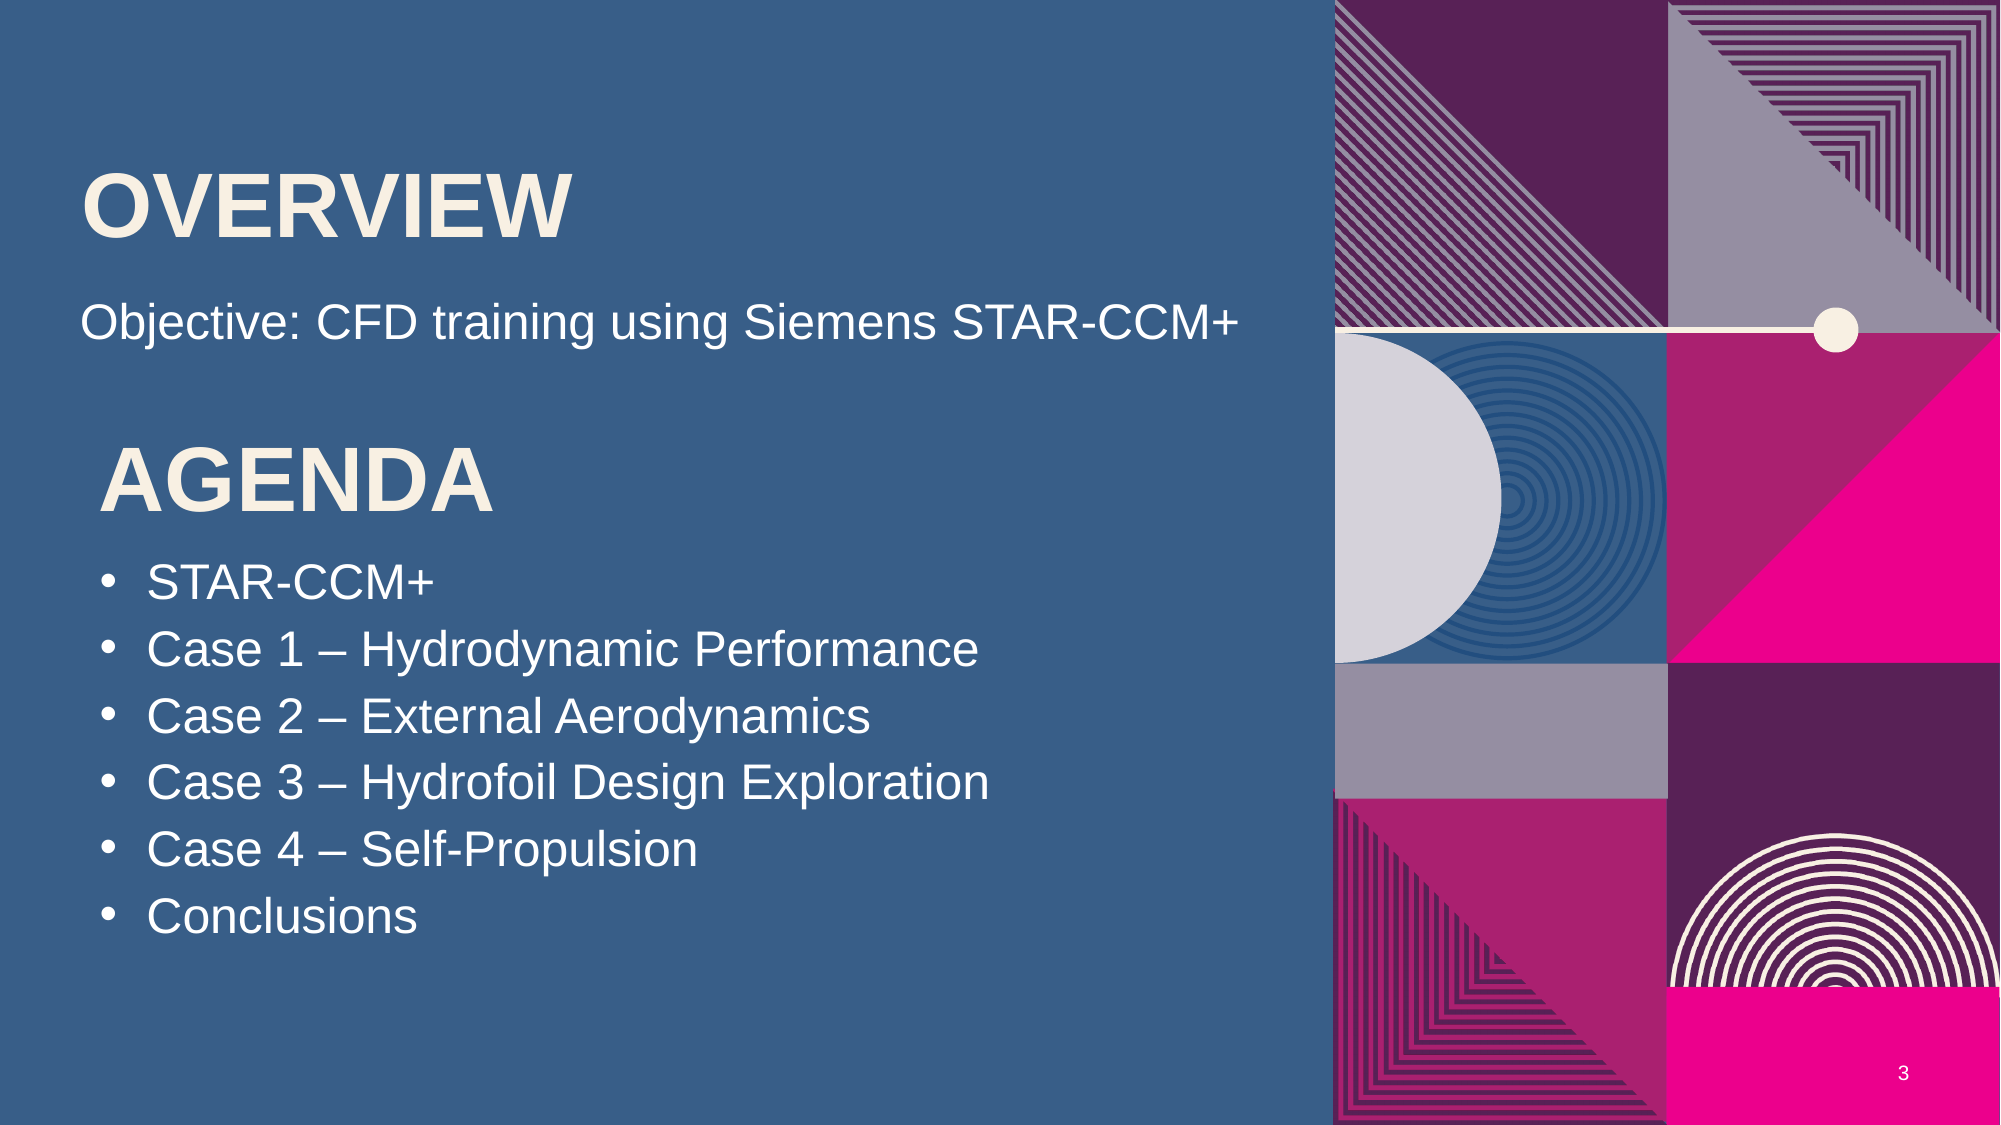

# overview
Objective: CFD training using Siemens STAR-CCM+
AGENDA
STAR-CCM+
Case 1 – Hydrodynamic Performance
Case 2 – External Aerodynamics
Case 3 – Hydrofoil Design Exploration
Case 4 – Self-Propulsion
Conclusions

3